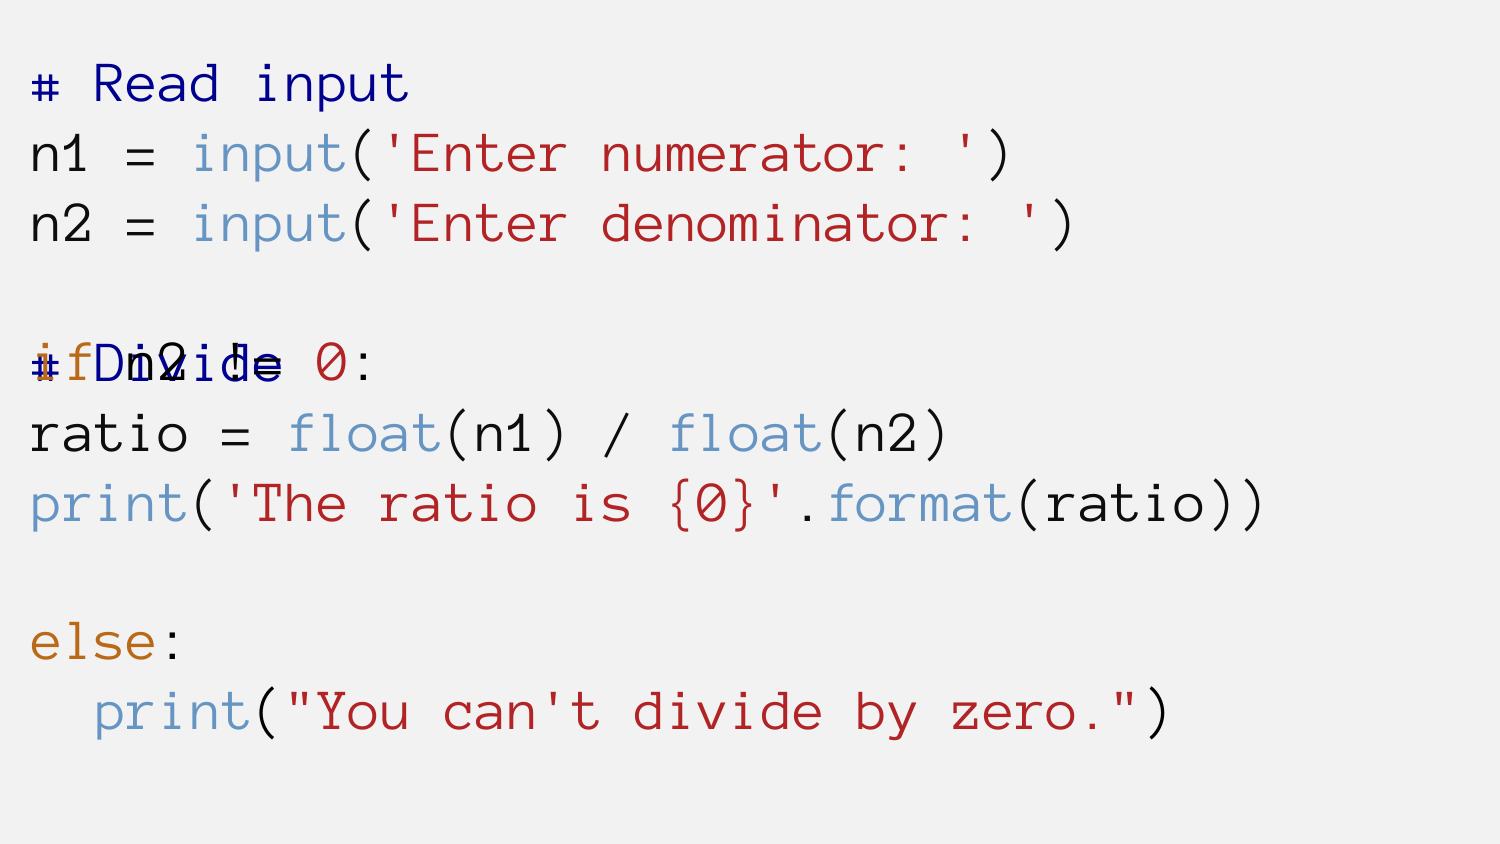

# Read input
n1 = input('Enter numerator: ')
n2 = input('Enter denominator: ')
if n2 != 0:
# Divide
ratio = float(n1) / float(n2)
print('The ratio is {0}'.format(ratio))
else:
  print("You can't divide by zero.")